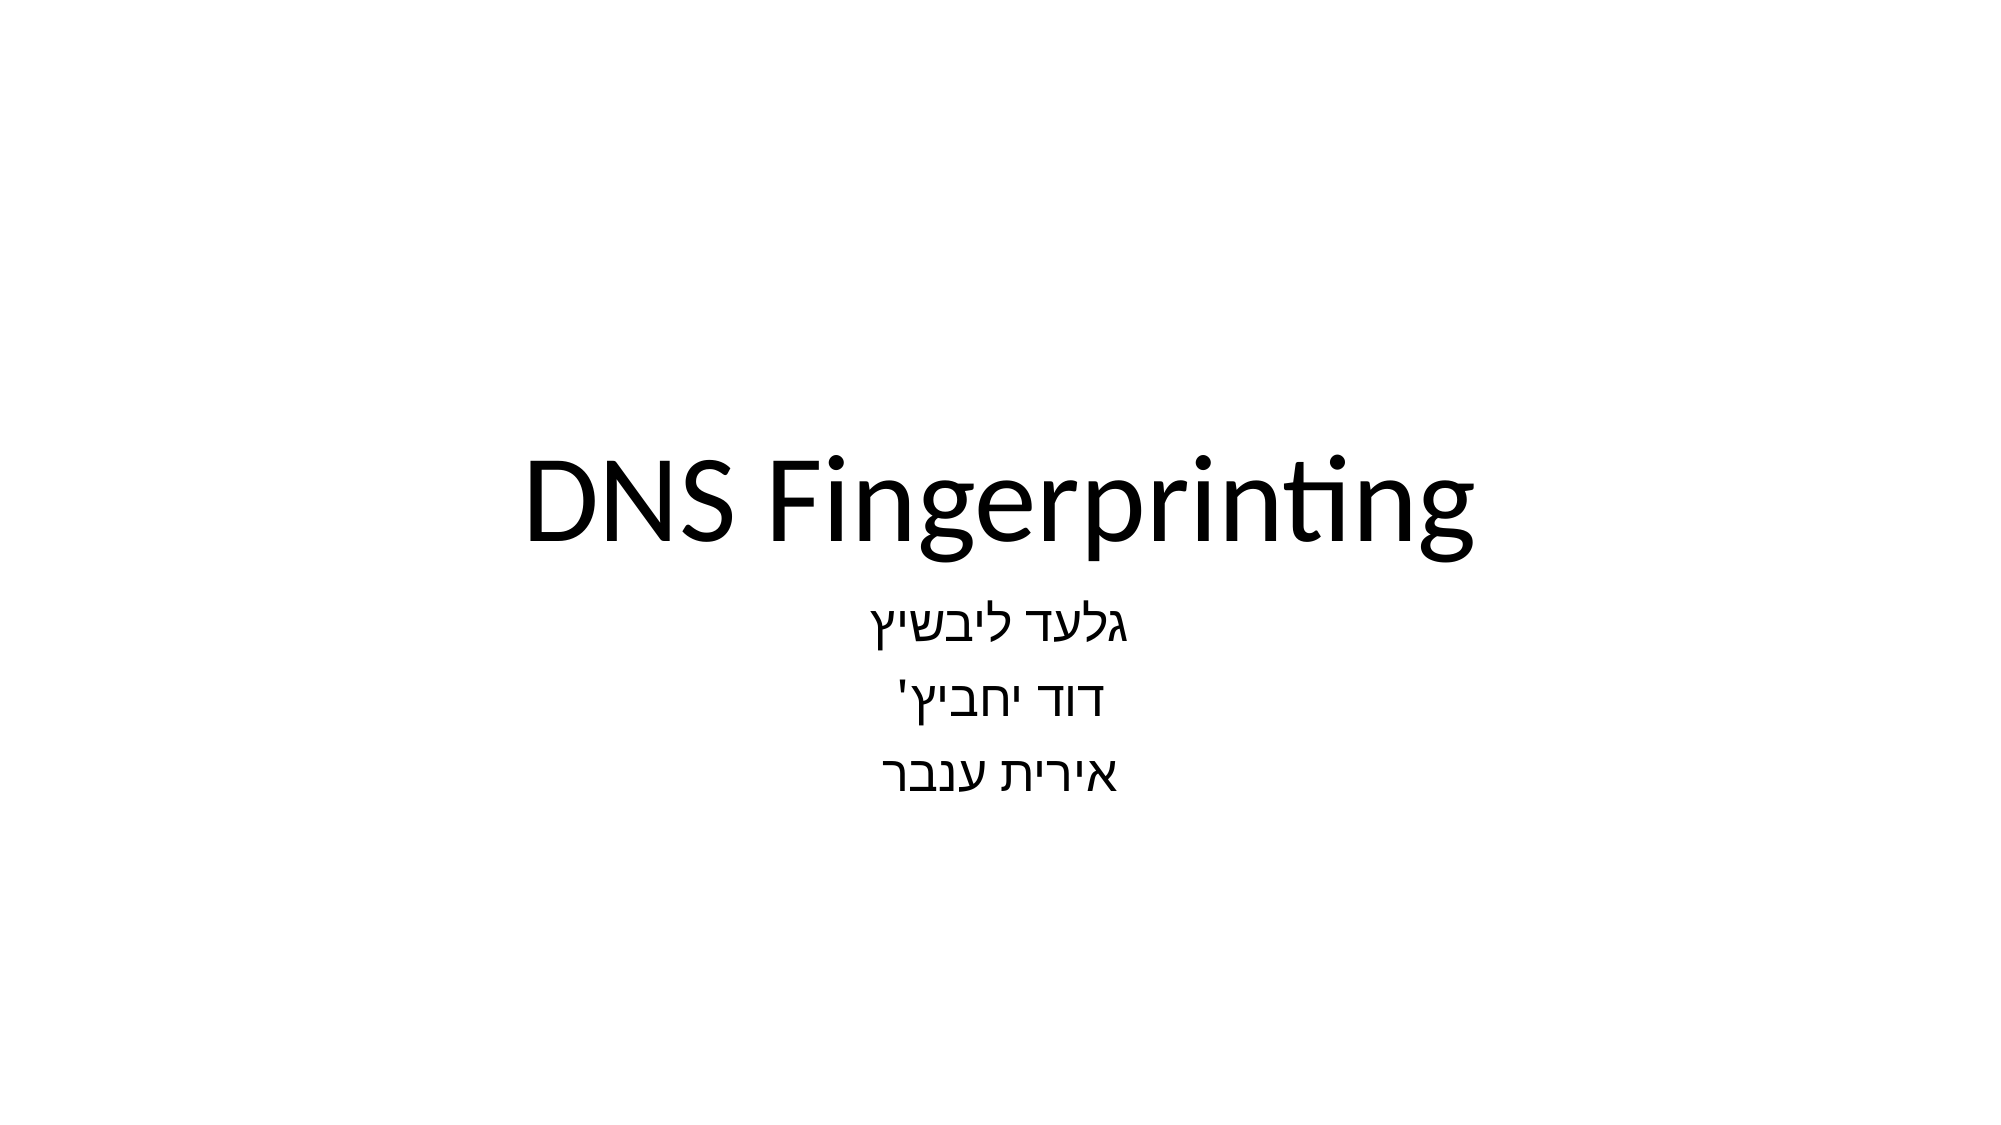

# DNS Fingerprinting
גלעד ליבשיץ
דוד יחביץ'
אירית ענבר